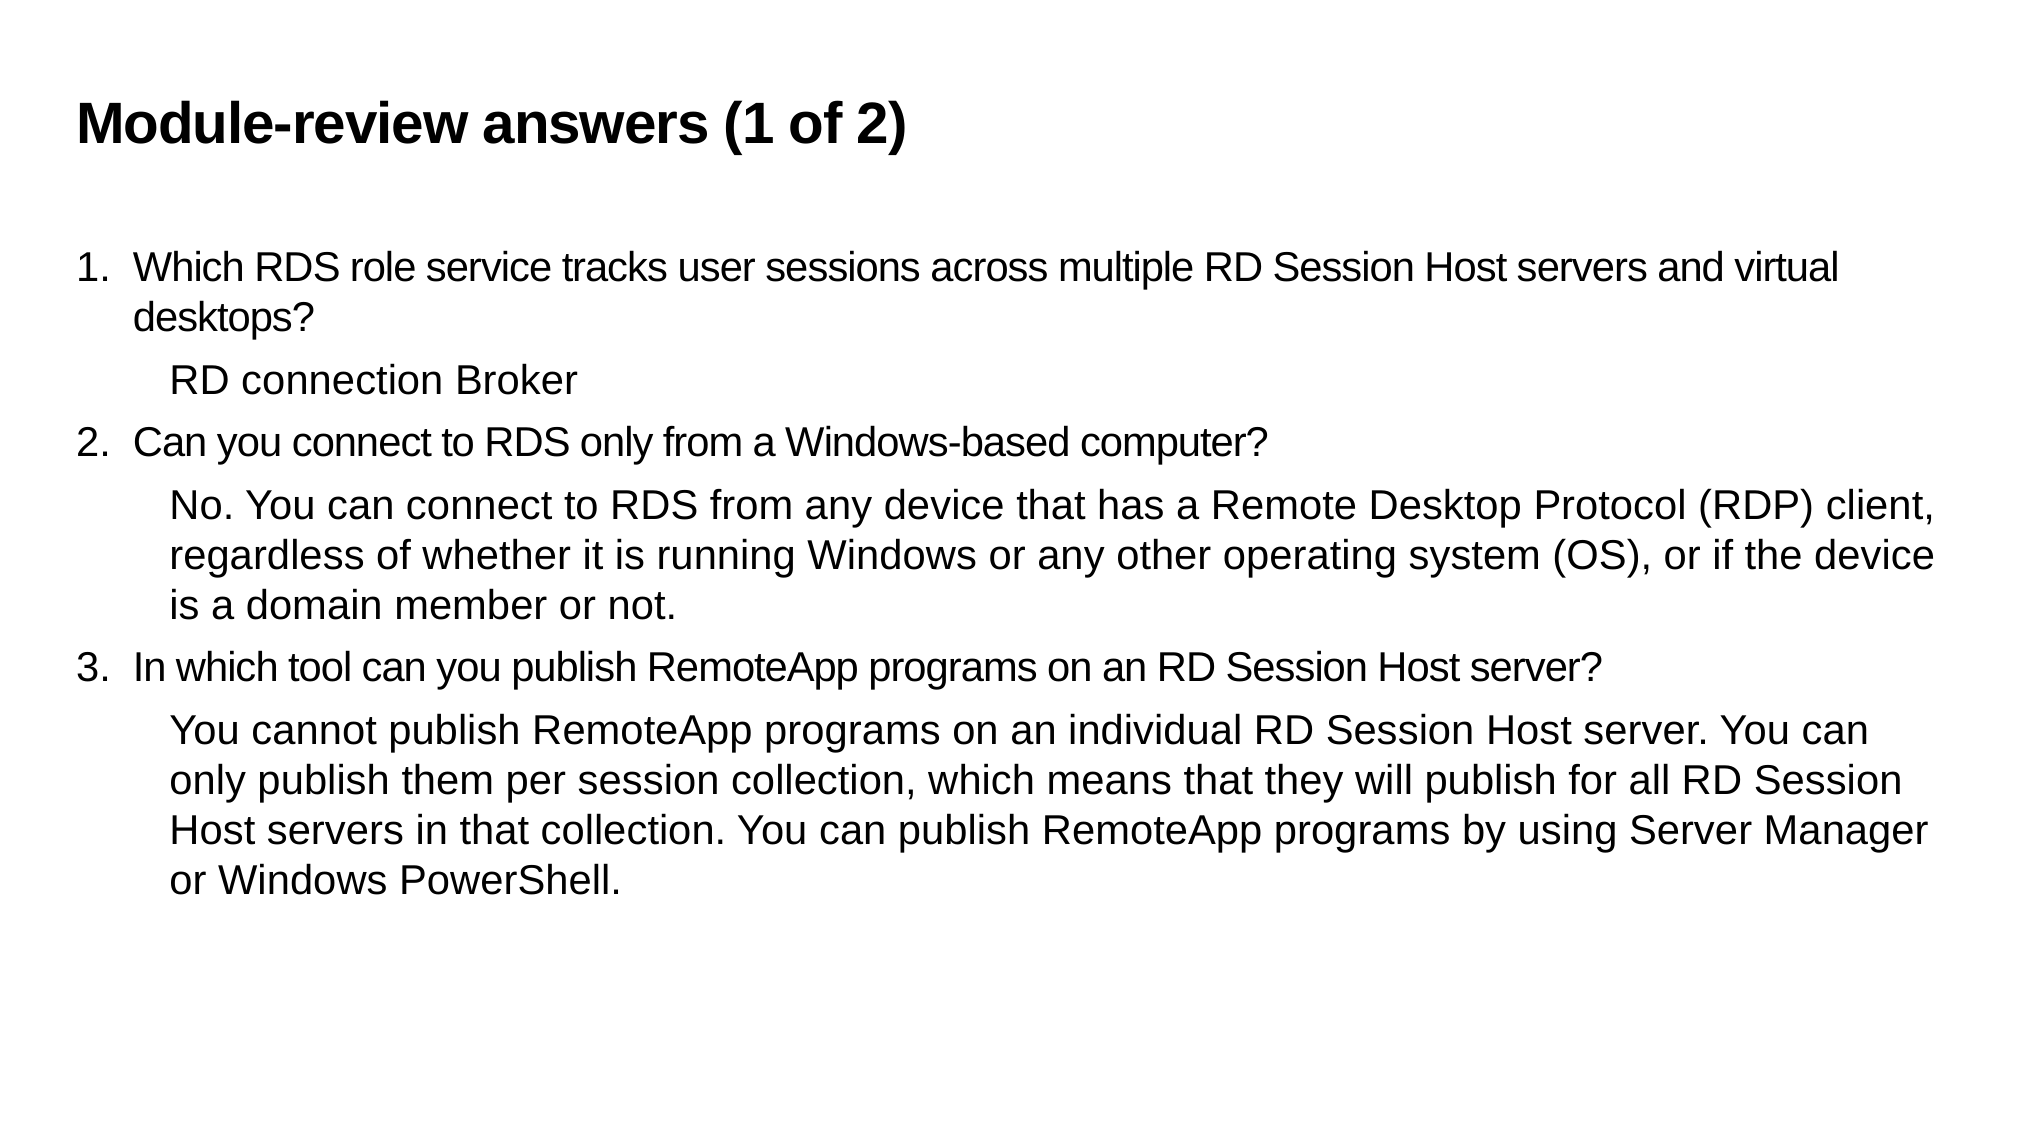

# Module-review answers (1 of 2)
Which RDS role service tracks user sessions across multiple RD Session Host servers and virtual desktops?
RD connection Broker
Can you connect to RDS only from a Windows-based computer?
No. You can connect to RDS from any device that has a Remote Desktop Protocol (RDP) client, regardless of whether it is running Windows or any other operating system (OS), or if the device is a domain member or not.
In which tool can you publish RemoteApp programs on an RD Session Host server?
You cannot publish RemoteApp programs on an individual RD Session Host server. You can only publish them per session collection, which means that they will publish for all RD Session Host servers in that collection. You can publish RemoteApp programs by using Server Manager or Windows PowerShell.